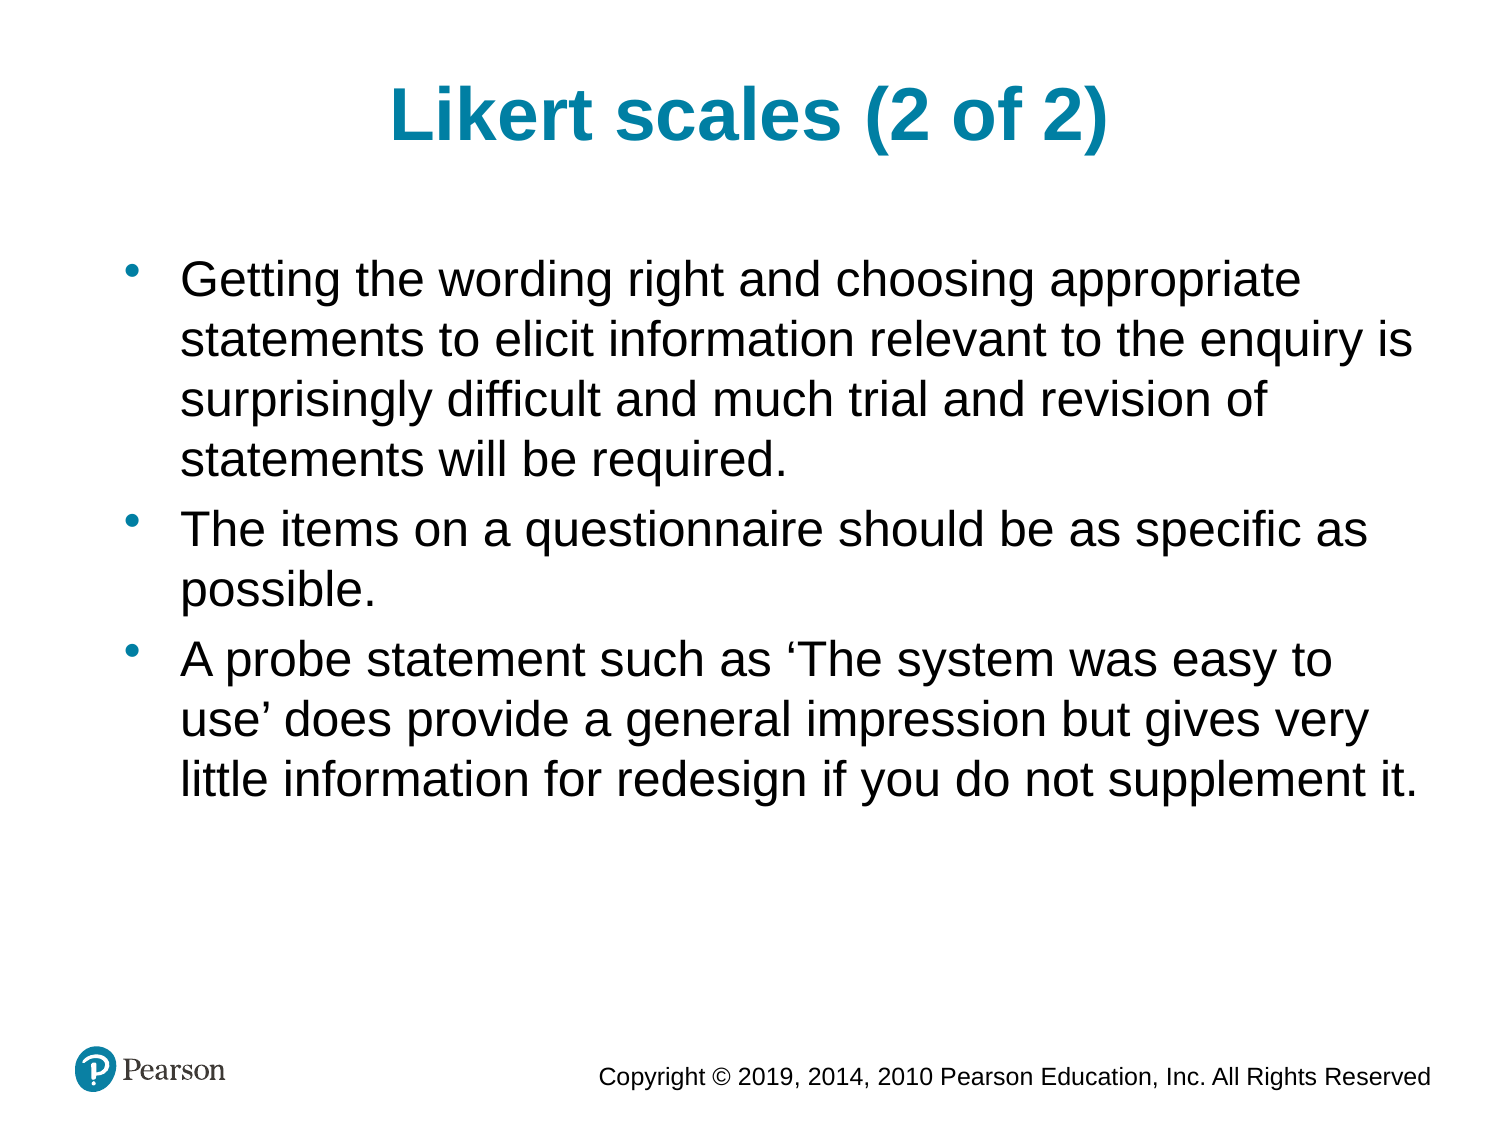

Likert scales (2 of 2)
Getting the wording right and choosing appropriate statements to elicit information relevant to the enquiry is surprisingly difficult and much trial and revision of statements will be required.
The items on a questionnaire should be as specific as possible.
A probe statement such as ‘The system was easy to use’ does provide a general impression but gives very little information for redesign if you do not supplement it.